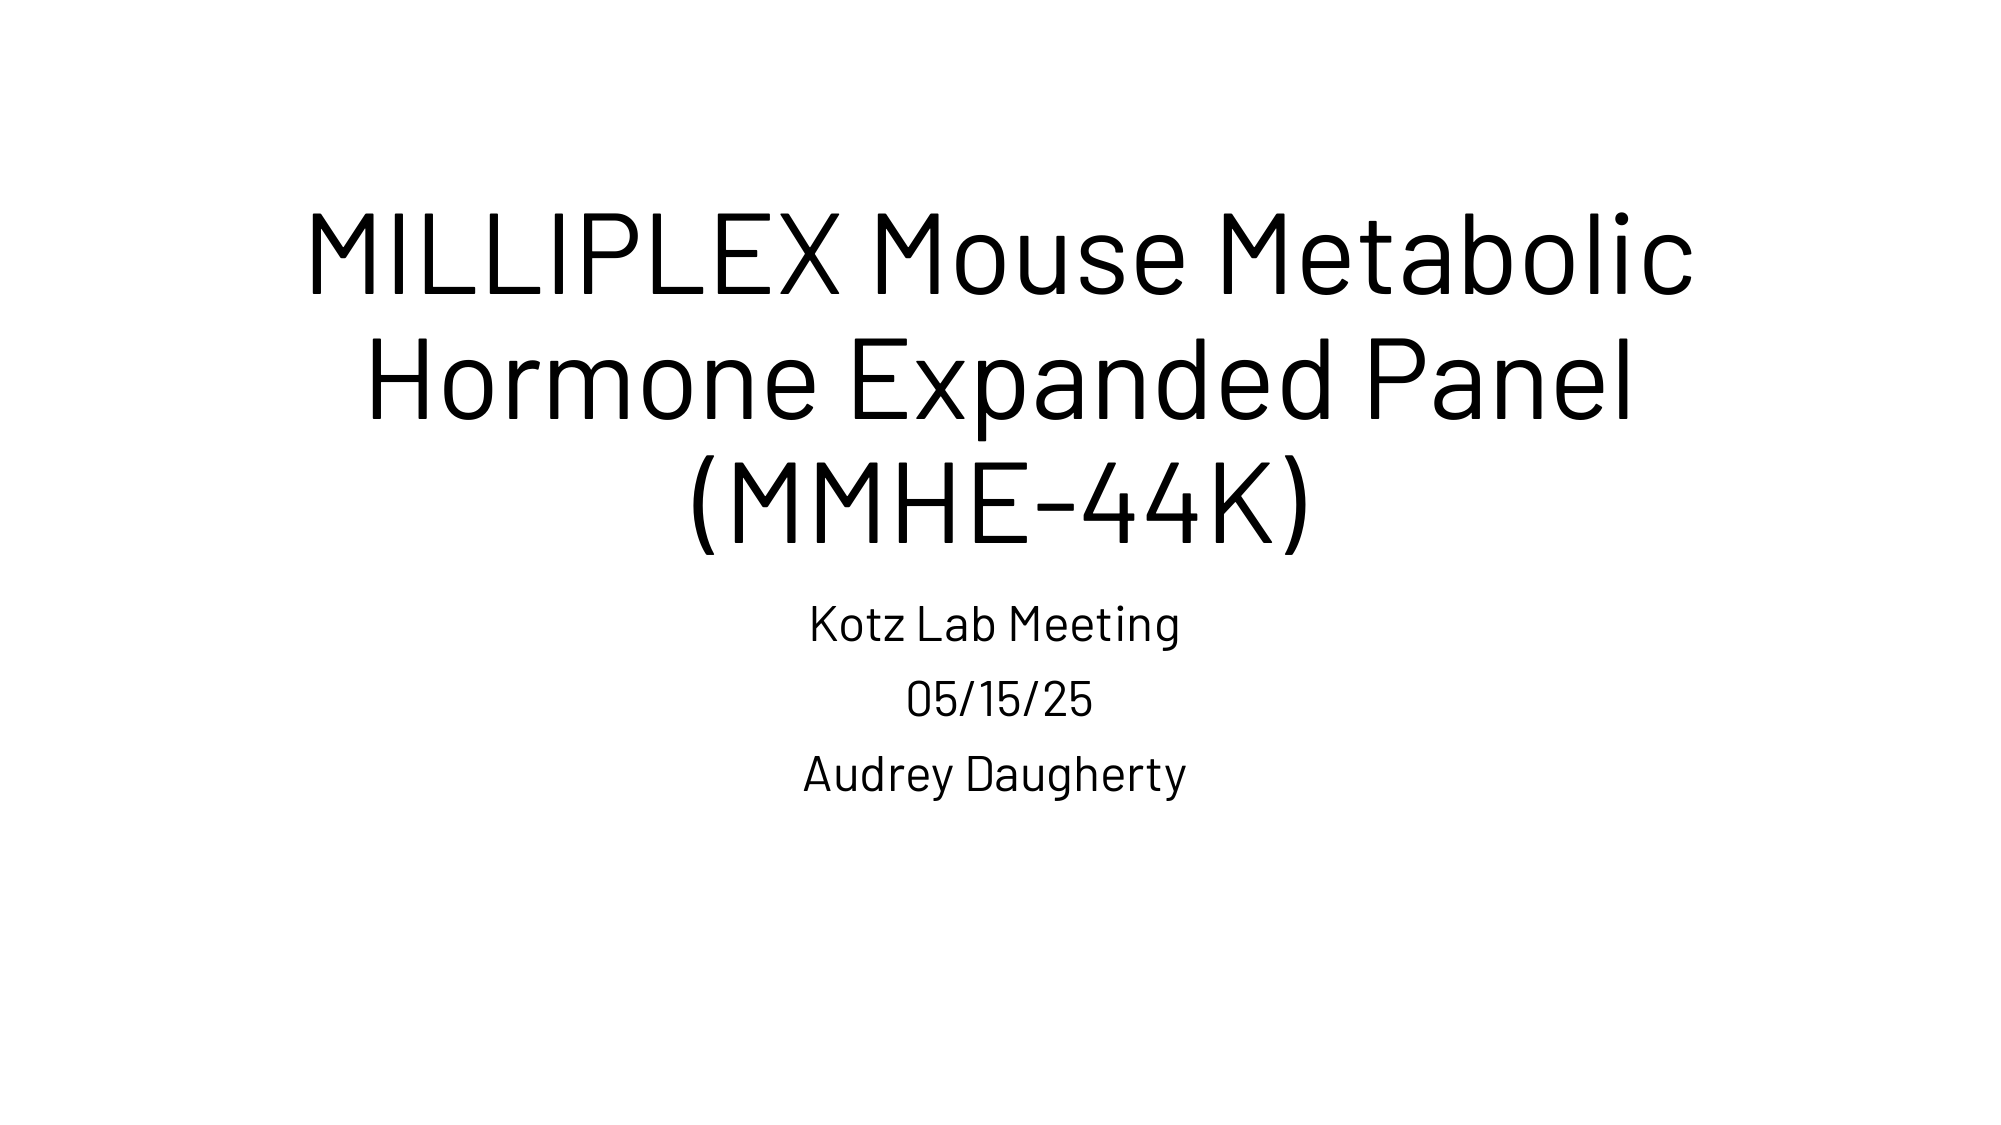

# MILLIPLEX Mouse Metabolic Hormone Expanded Panel (MMHE-44K)
Kotz Lab Meeting
05/15/25
Audrey Daugherty